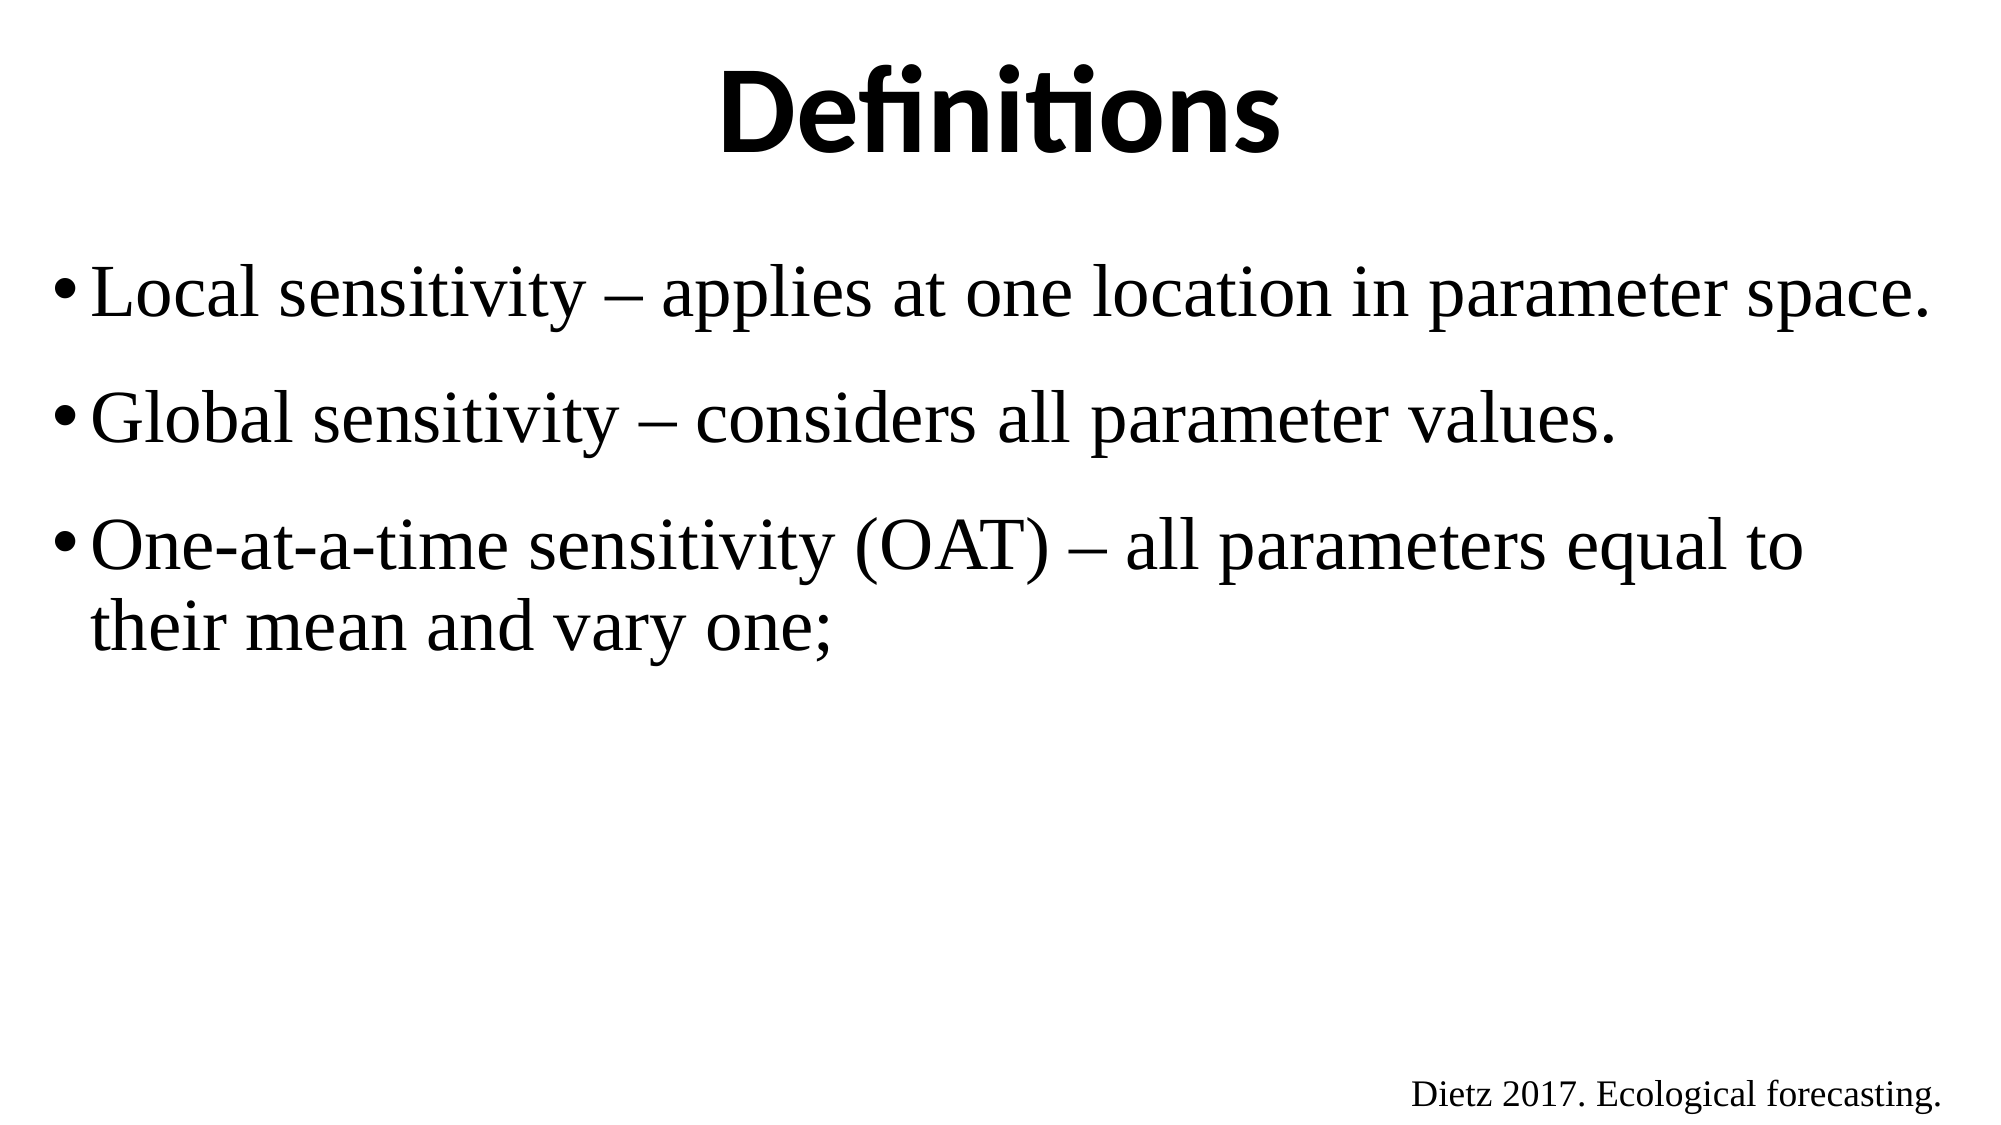

# Definitions
Local sensitivity – applies at one location in parameter space.
Global sensitivity – considers all parameter values.
One-at-a-time sensitivity (OAT) – all parameters equal to their mean and vary one;
Dietz 2017. Ecological forecasting.